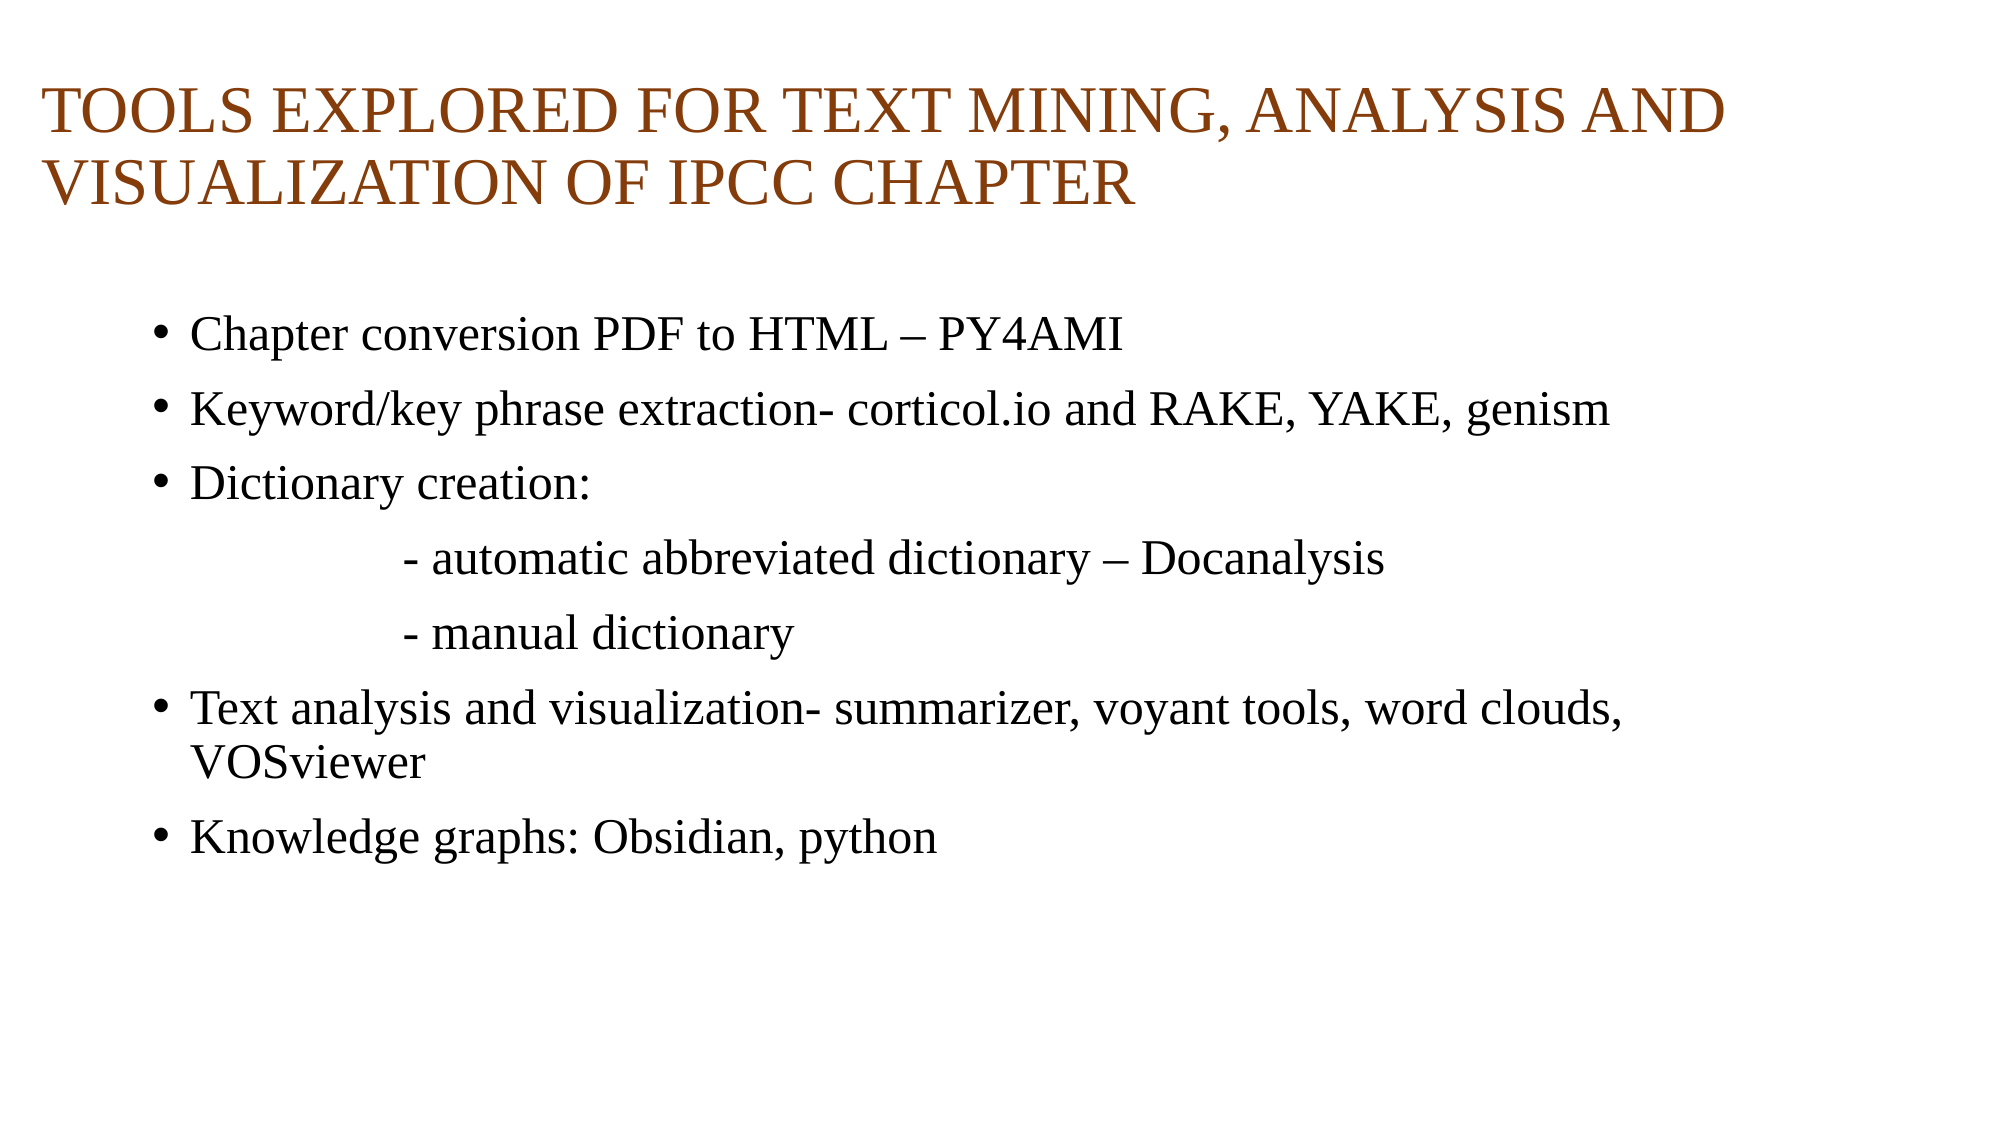

# TOOLS EXPLORED FOR TEXT MINING, ANALYSIS AND VISUALIZATION OF IPCC CHAPTER
Chapter conversion PDF to HTML – PY4AMI
Keyword/key phrase extraction- corticol.io and RAKE, YAKE, genism
Dictionary creation:
                    - automatic abbreviated dictionary – Docanalysis
                    - manual dictionary
Text analysis and visualization- summarizer, voyant tools, word clouds, VOSviewer
Knowledge graphs: Obsidian, python